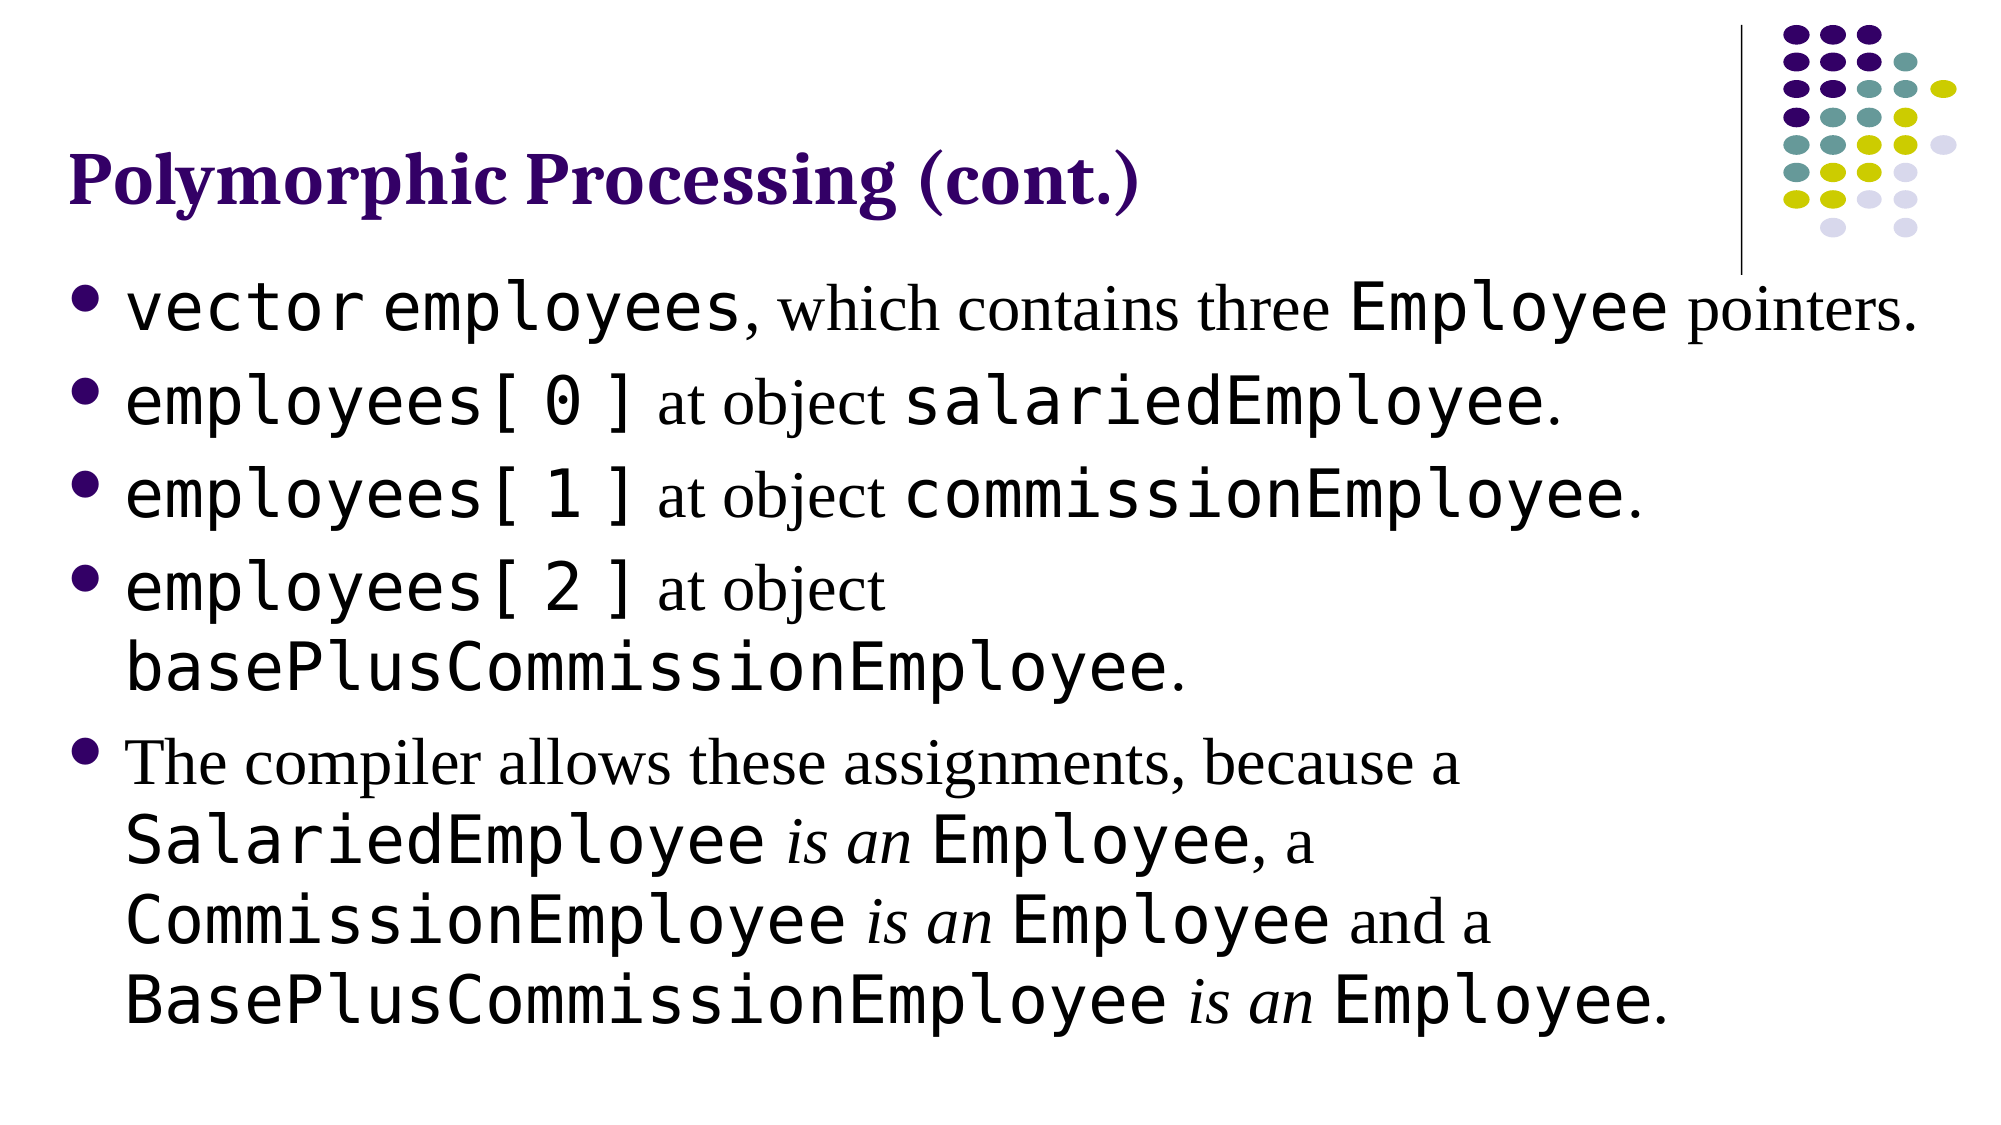

# Polymorphic Processing (cont.)
vector employees, which contains three Employee pointers.
employees[ 0 ] at object salariedEmployee.
employees[ 1 ] at object commissionEmployee.
employees[ 2 ] at object basePlusCommissionEmployee.
The compiler allows these assignments, because a SalariedEmployee is an Employee, a CommissionEmployee is an Employee and a BasePlusCommissionEmployee is an Employee.